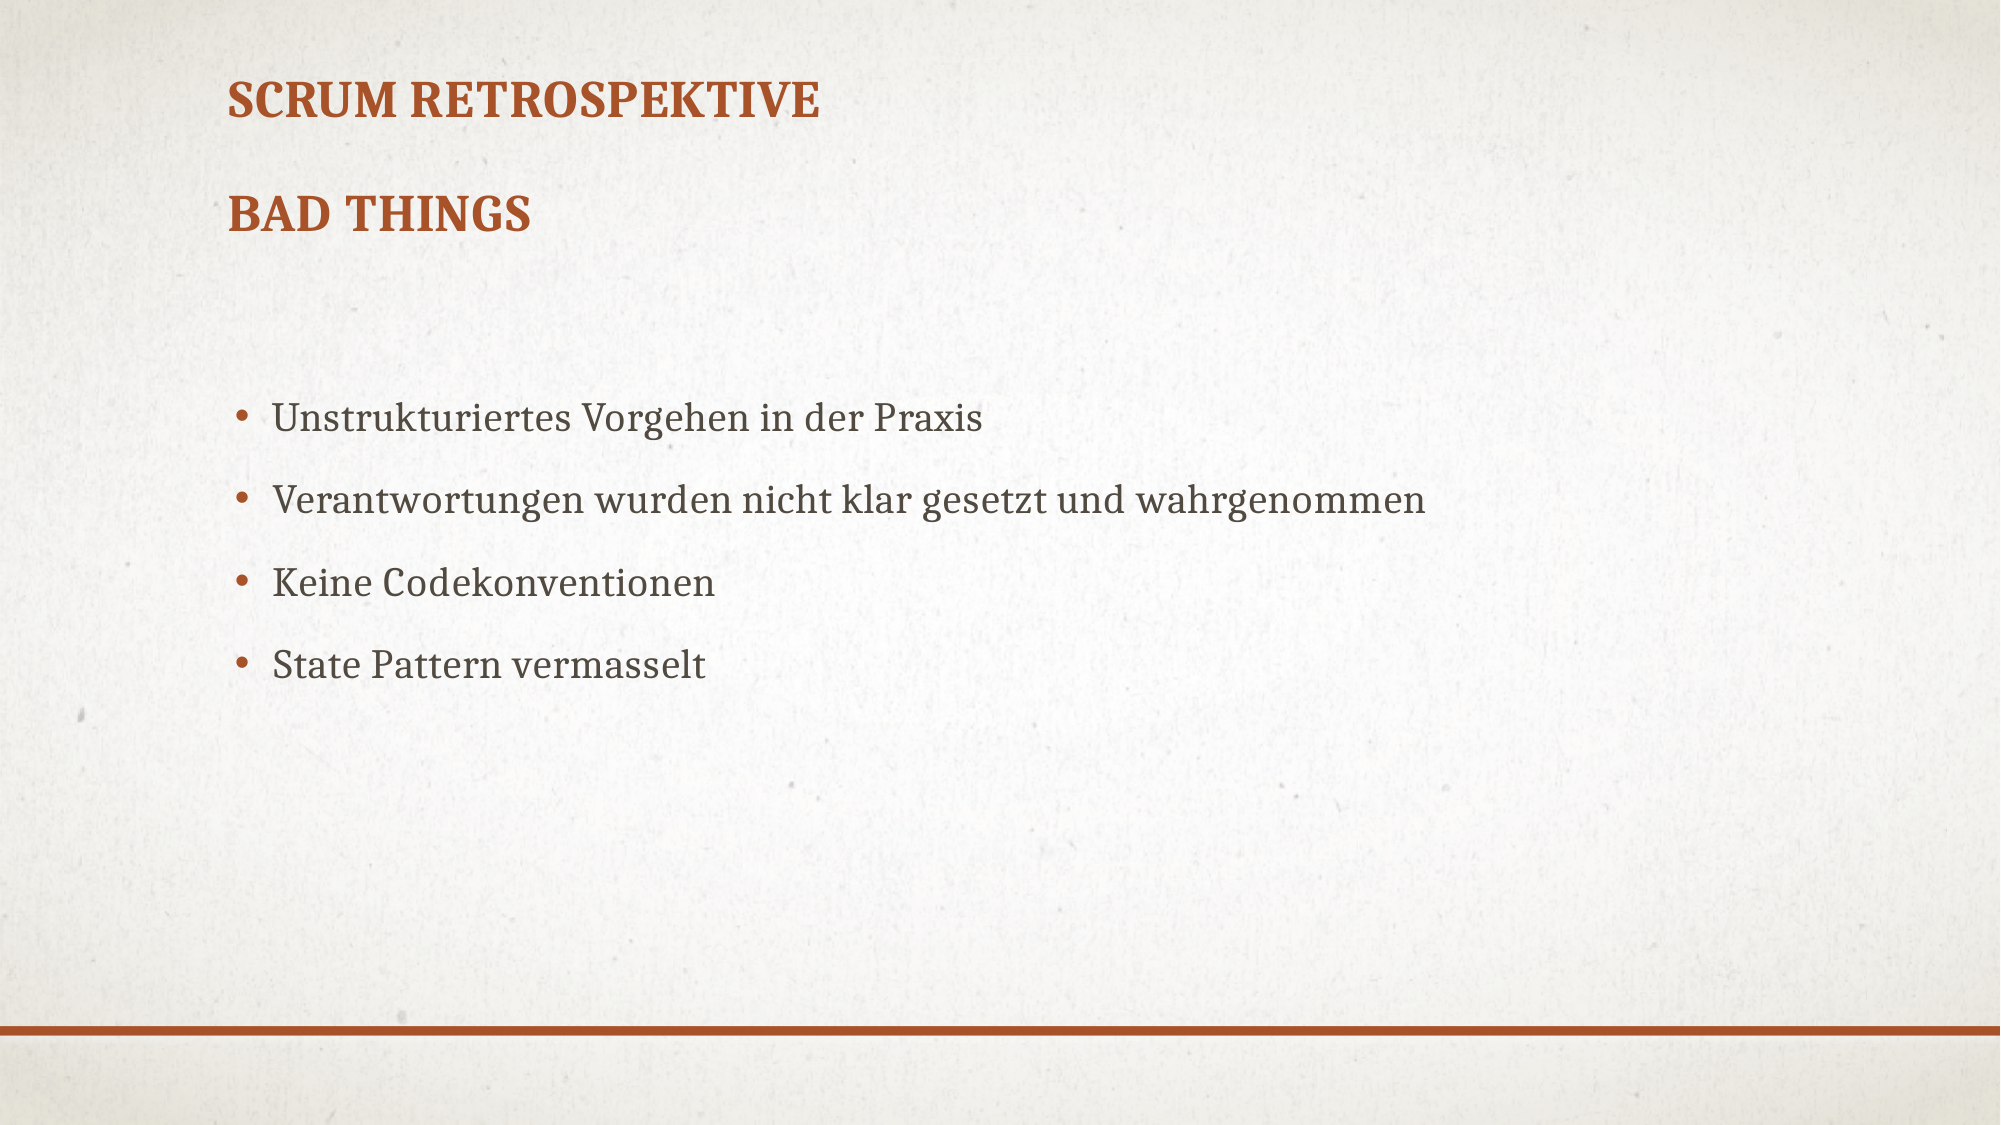

# SCRUM Retrospektive BAD things

Unstrukturiertes Vorgehen in der Praxis
Verantwortungen wurden nicht klar gesetzt und wahrgenommen
Keine Codekonventionen
State Pattern vermasselt